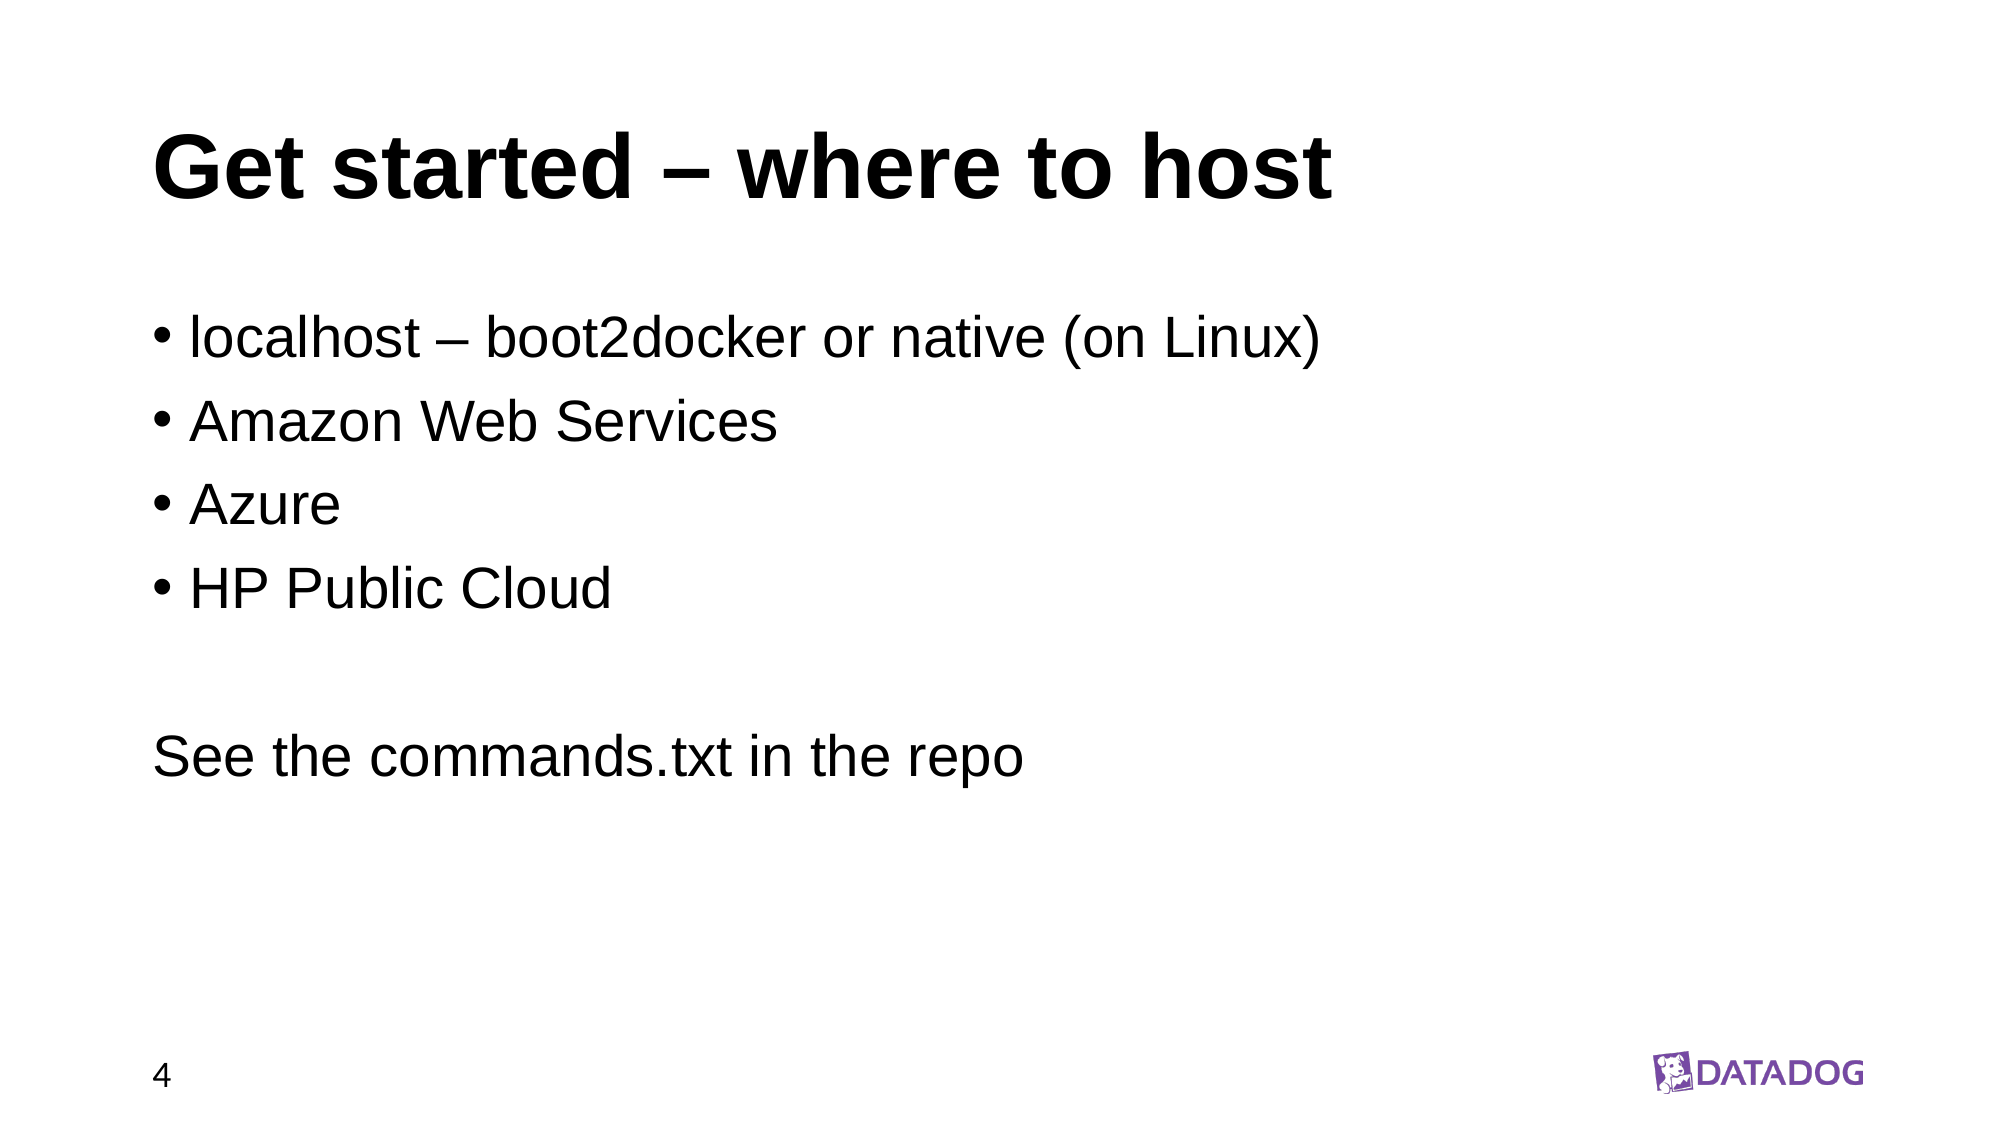

# Get started – where to host
localhost – boot2docker or native (on Linux)
Amazon Web Services
Azure
HP Public Cloud

See the commands.txt in the repo
4